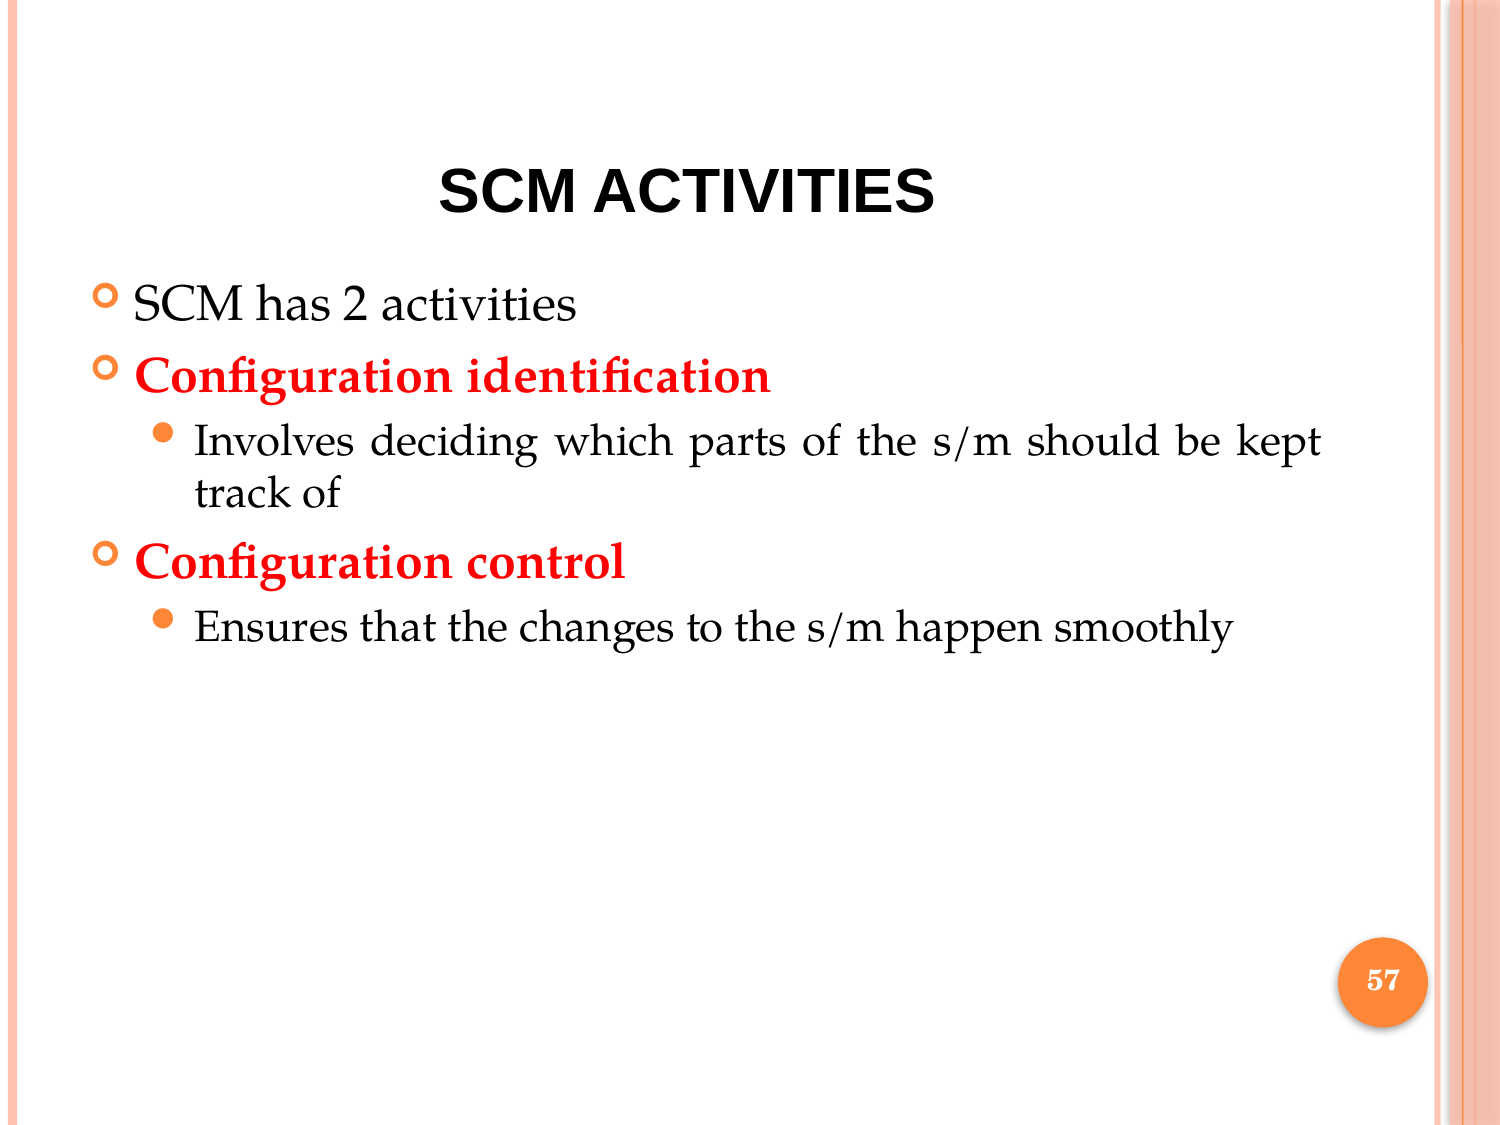

# SCM ACTIVITIES
SCM has 2 activities
Configuration identification
Involves deciding which parts of the s/m should be kept track of
Configuration control
Ensures that the changes to the s/m happen smoothly

57